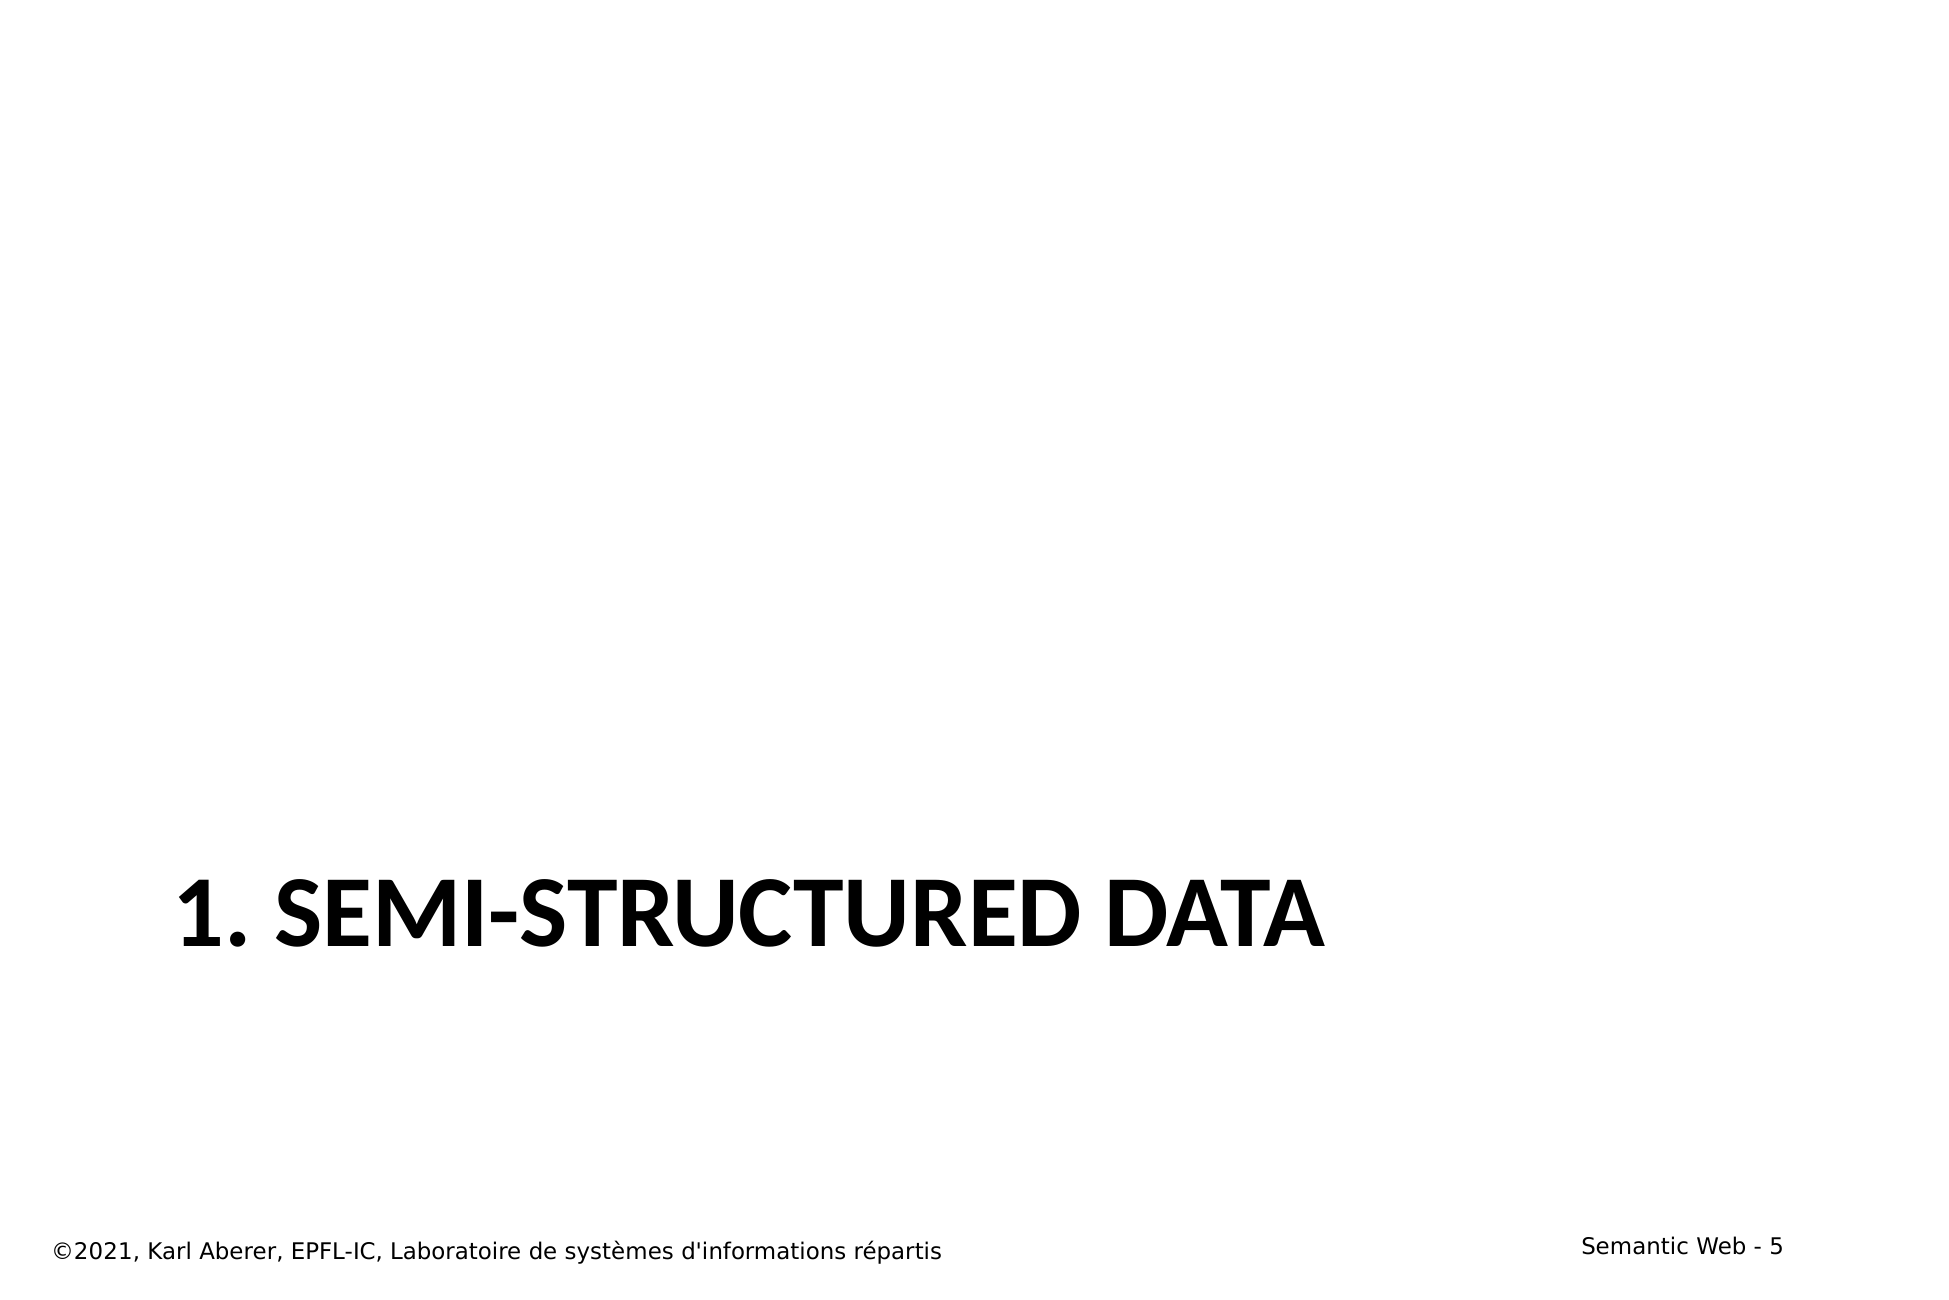

# 1. Semi-structured Data
©2021, Karl Aberer, EPFL-IC, Laboratoire de systèmes d'informations répartis